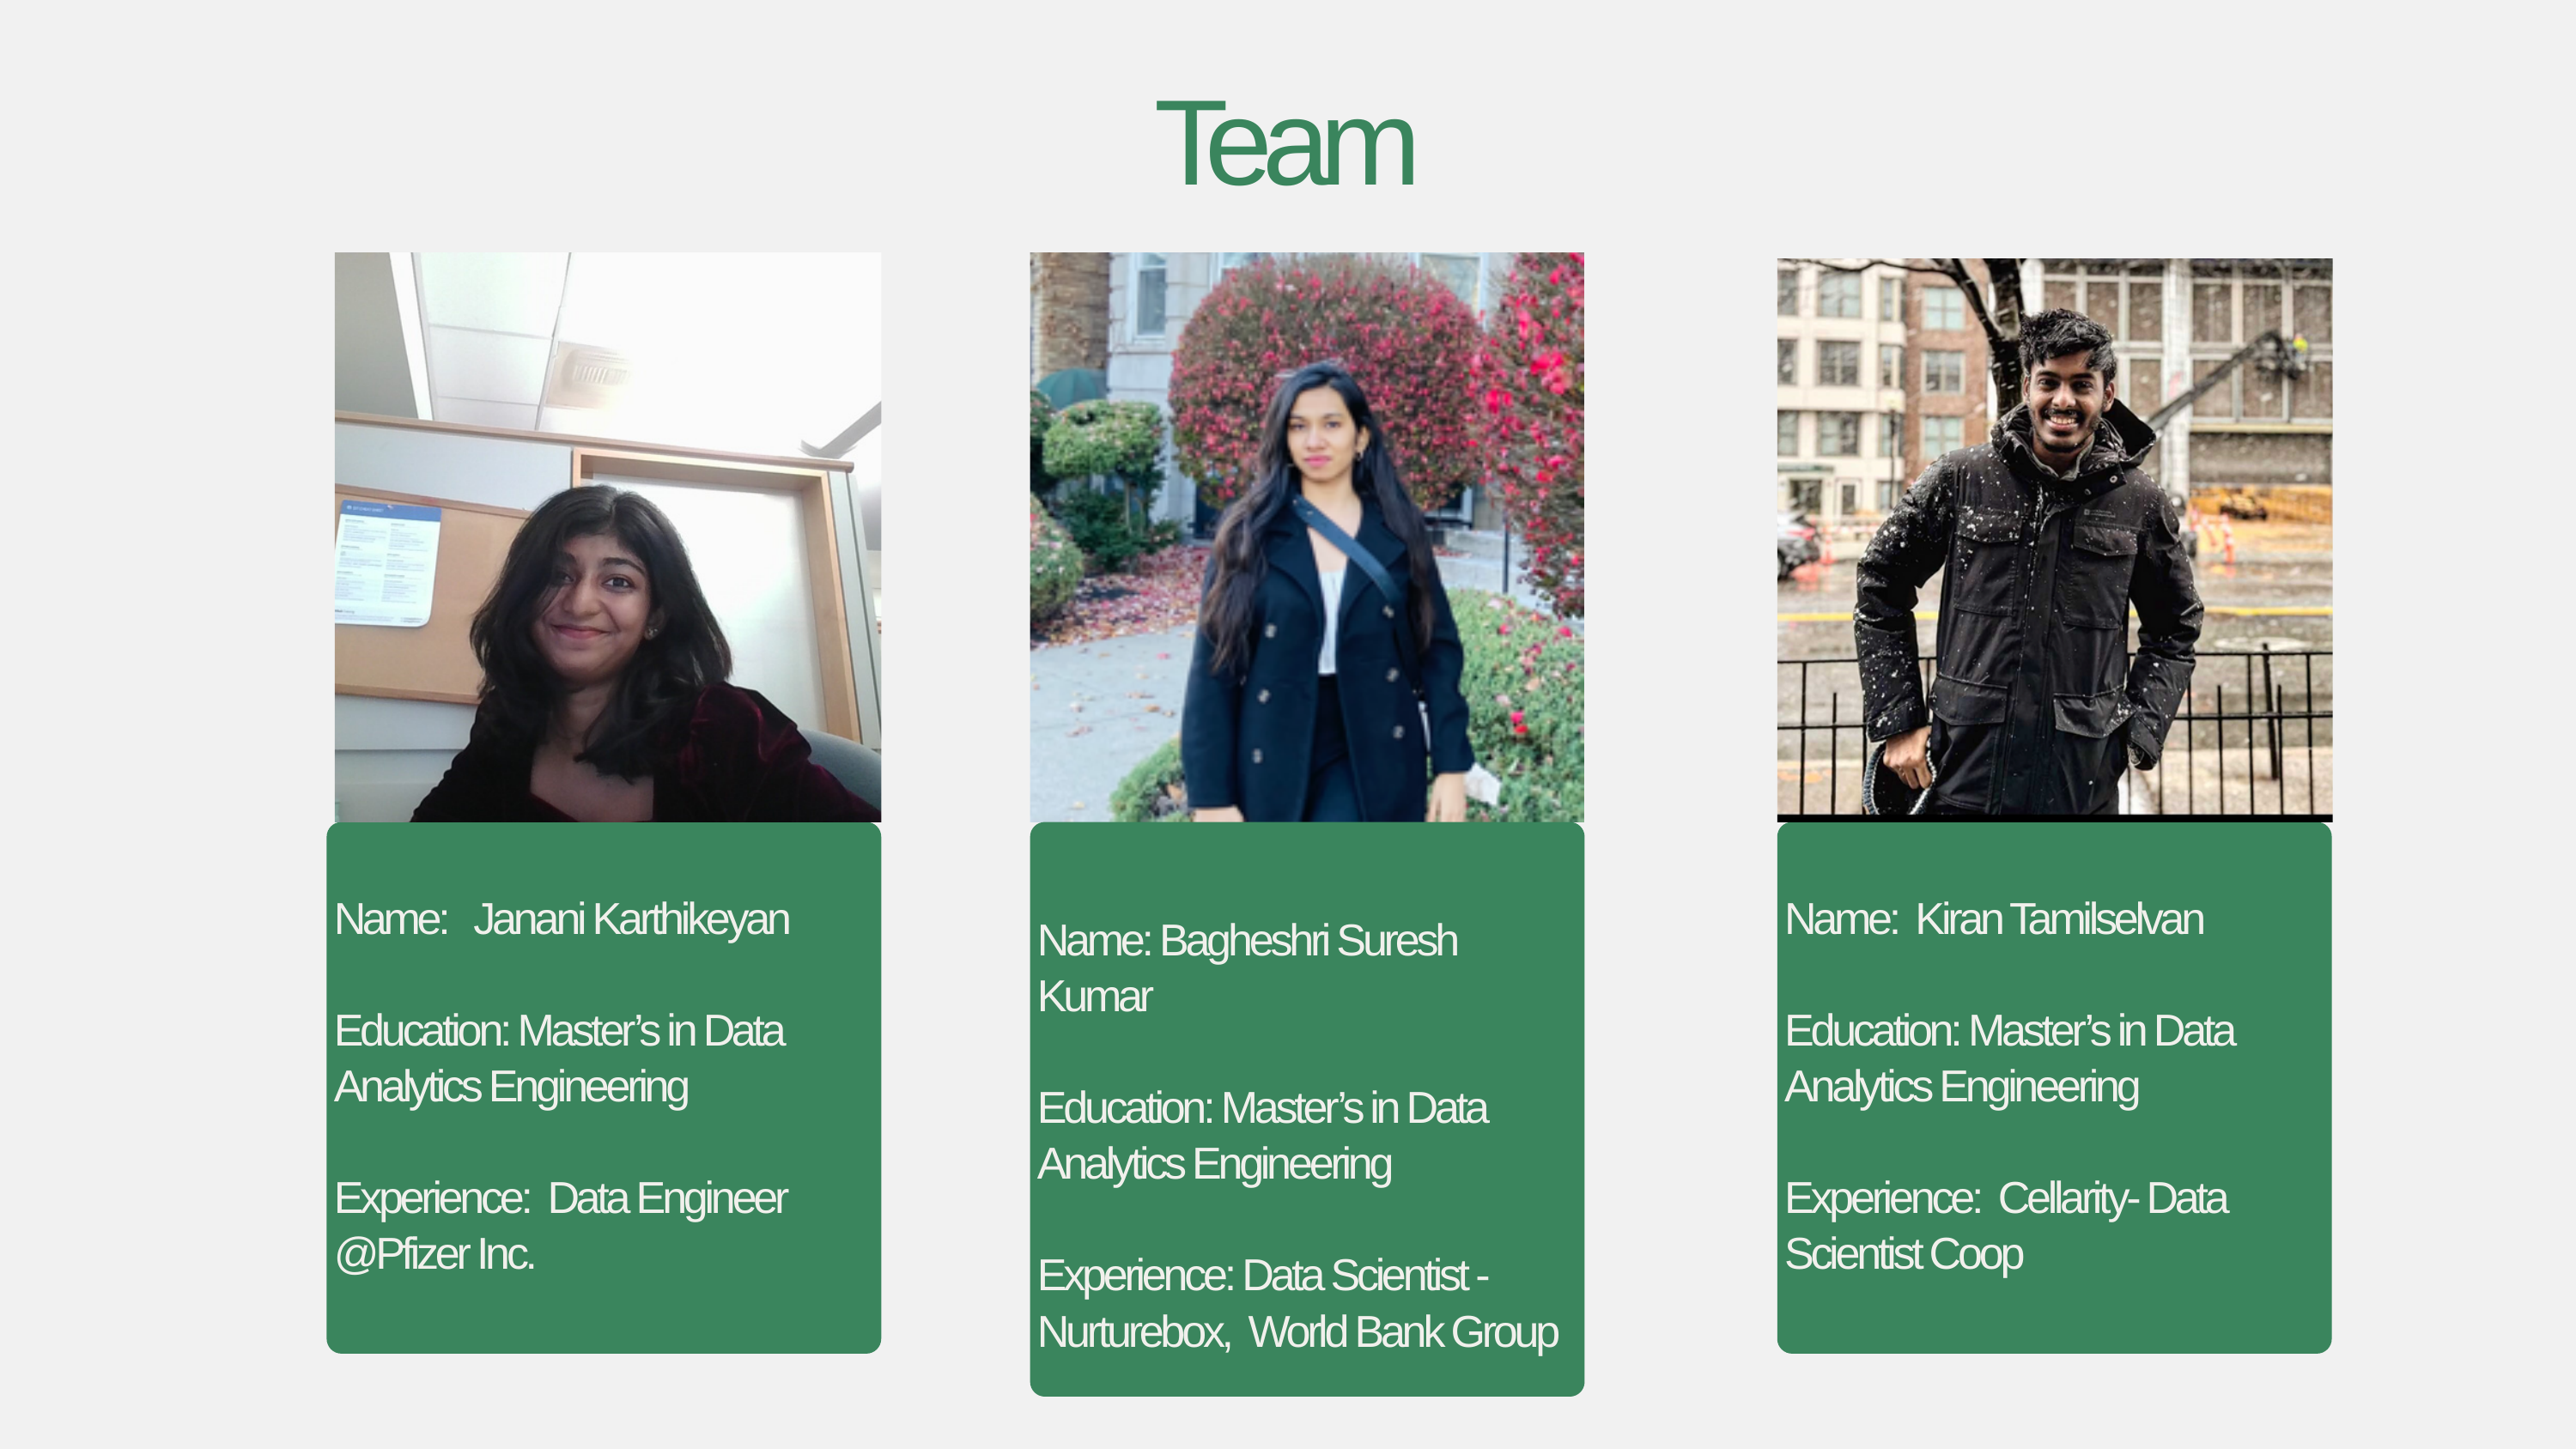

Team

Name:   Janani Karthikeyan

Education: Master’s in Data Analytics Engineering

Experience:  Data Engineer @Pfizer Inc.

Name: Bagheshri Suresh Kumar

Education: Master’s in Data Analytics Engineering

Experience: Data Scientist -Nurturebox,  World Bank Group

Name:  Kiran Tamilselvan

Education: Master’s in Data Analytics Engineering

Experience:  Cellarity- Data Scientist Coop